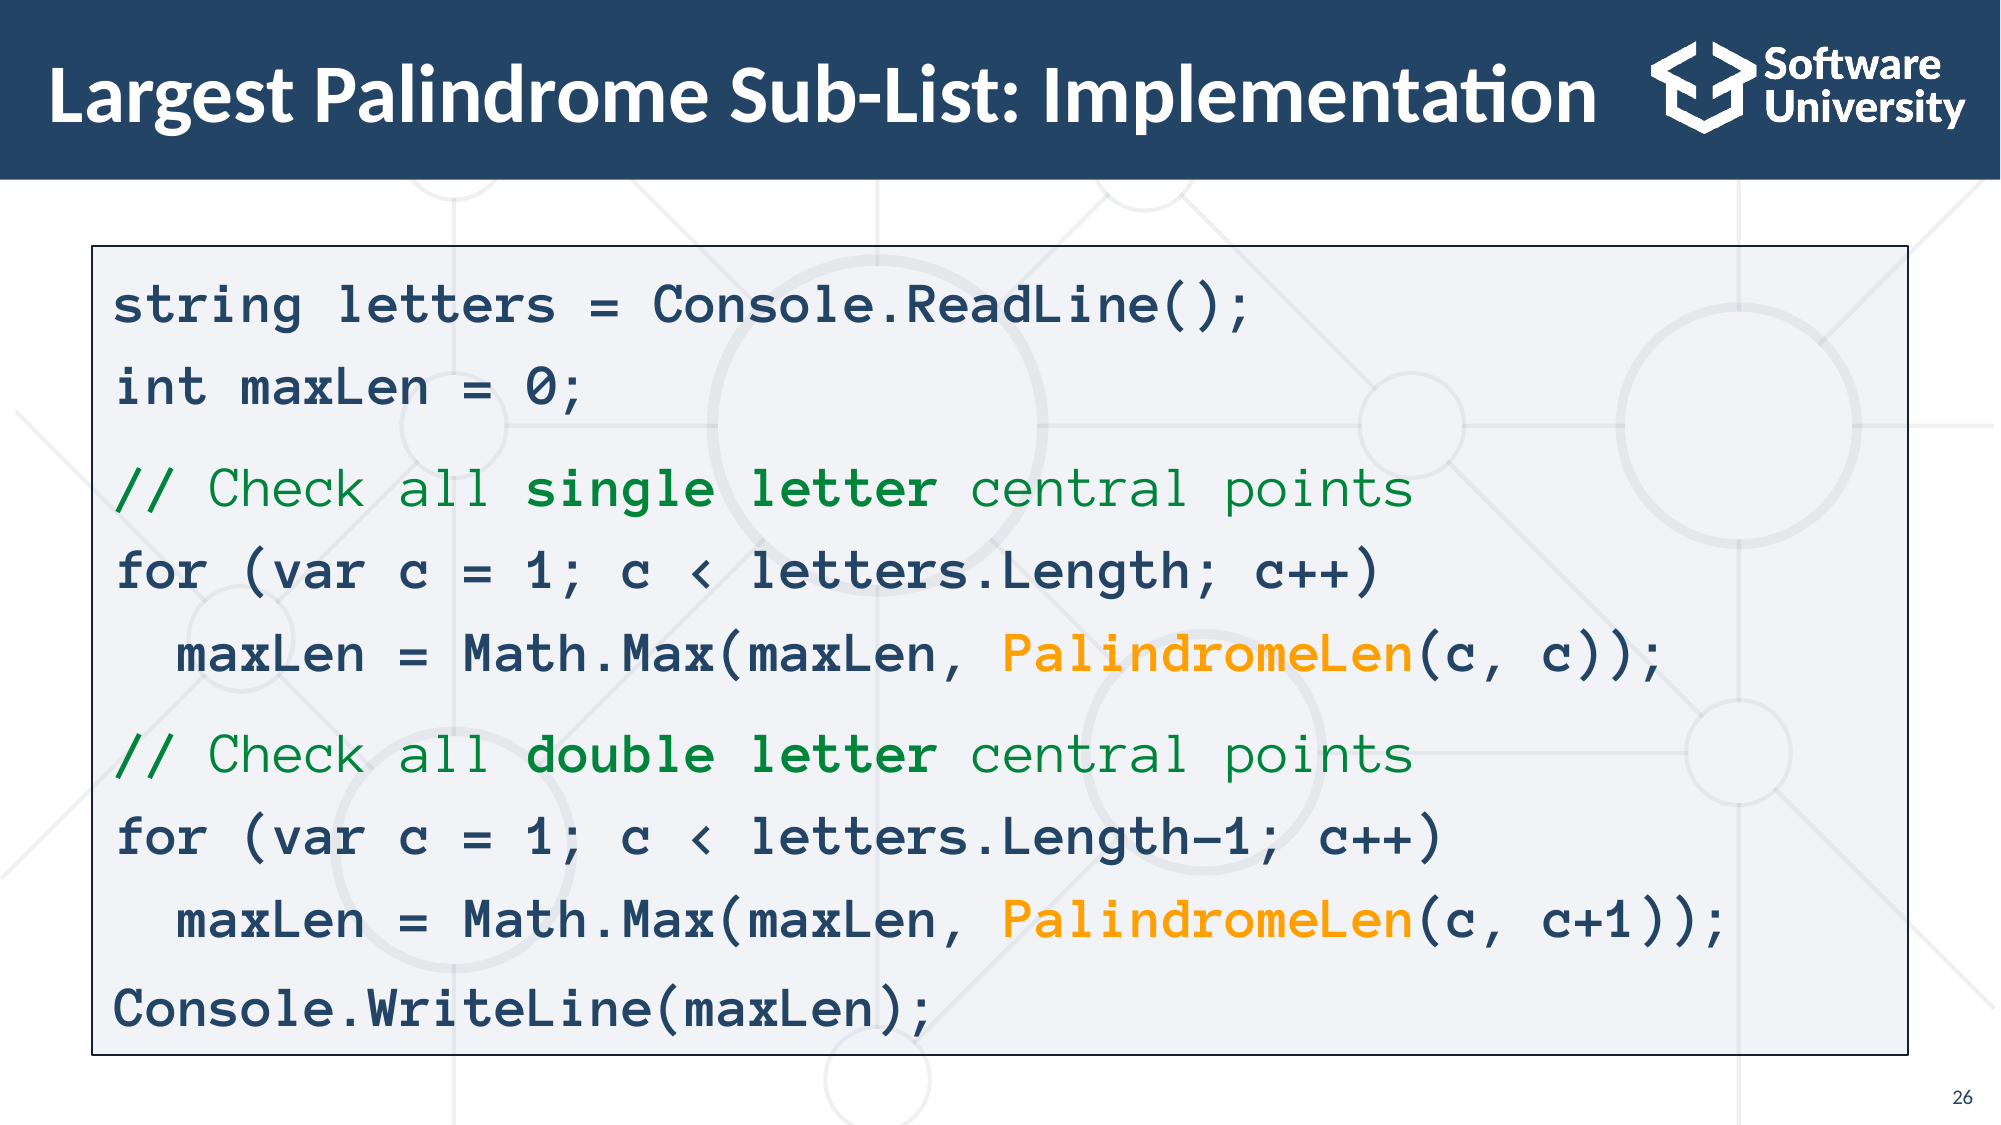

# Largest Palindrome Sub-List: Implementation
string letters = Console.ReadLine();
int maxLen = 0;
// Check all single letter central points
for (var c = 1; c < letters.Length; c++)
  maxLen = Math.Max(maxLen, PalindromeLen(c, c));
// Check all double letter central points
for (var c = 1; c < letters.Length-1; c++)
  maxLen = Math.Max(maxLen, PalindromeLen(c, c+1));
Console.WriteLine(maxLen);
26